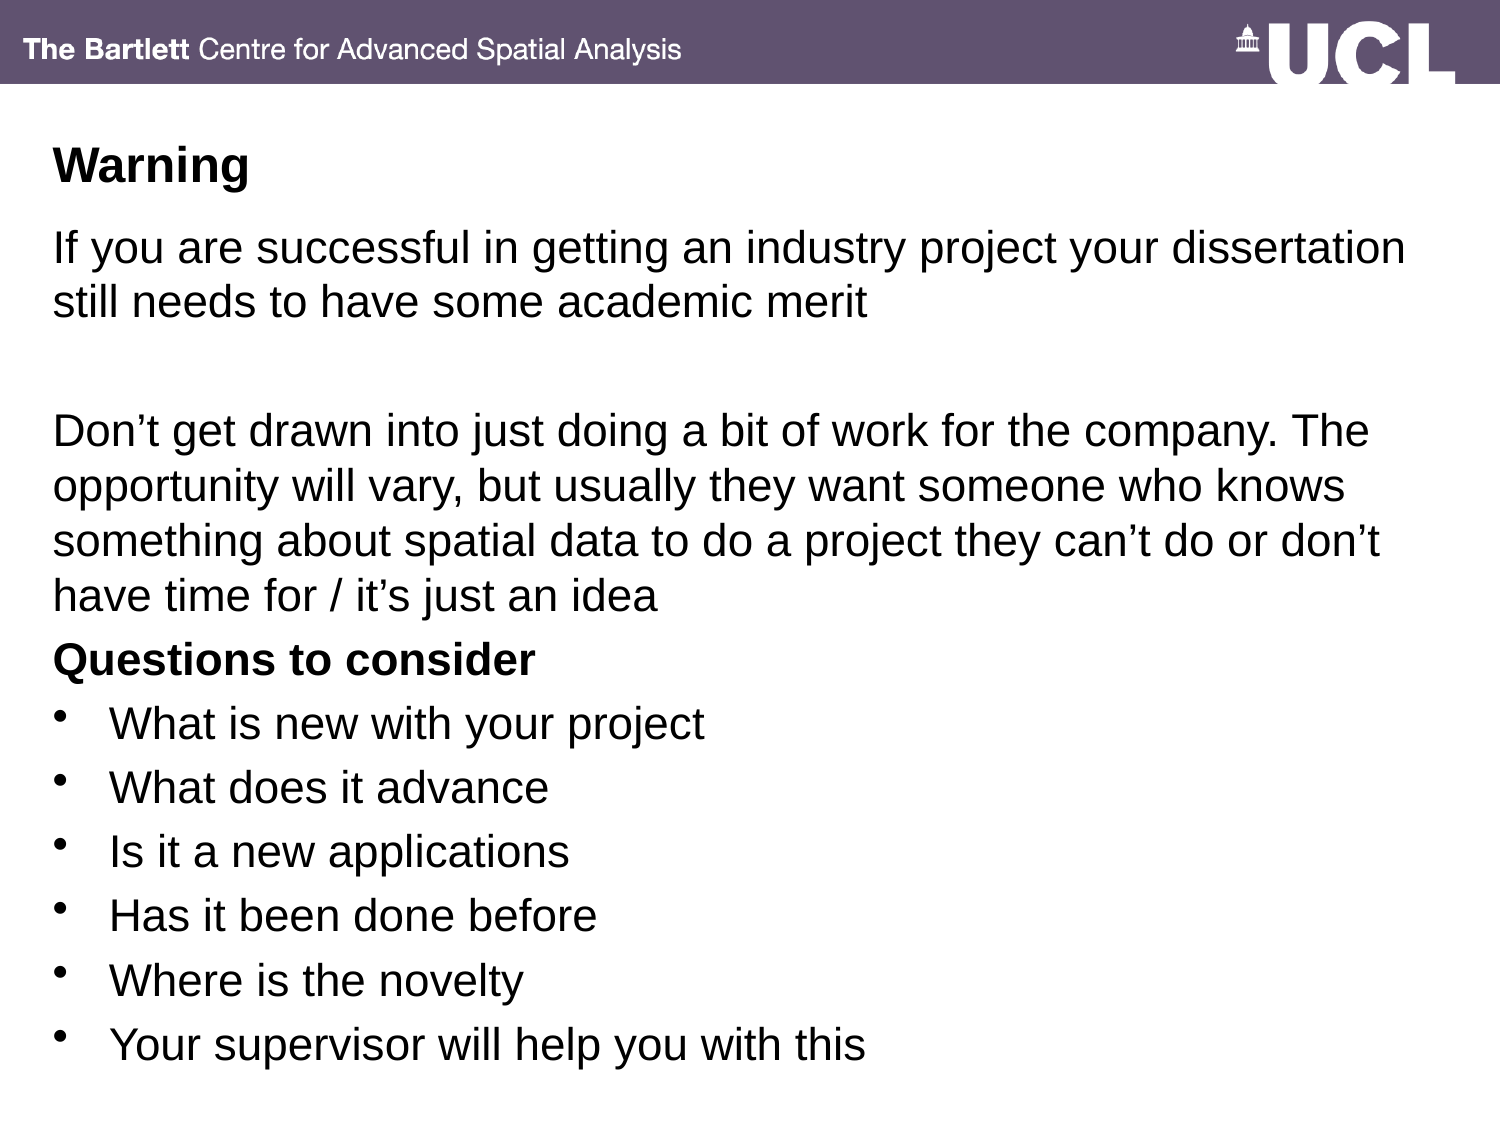

# Warning
If you are successful in getting an industry project your dissertation still needs to have some academic merit

Don’t get drawn into just doing a bit of work for the company. The opportunity will vary, but usually they want someone who knows something about spatial data to do a project they can’t do or don’t have time for / it’s just an idea
Questions to consider
What is new with your project
What does it advance
Is it a new applications
Has it been done before
Where is the novelty
Your supervisor will help you with this